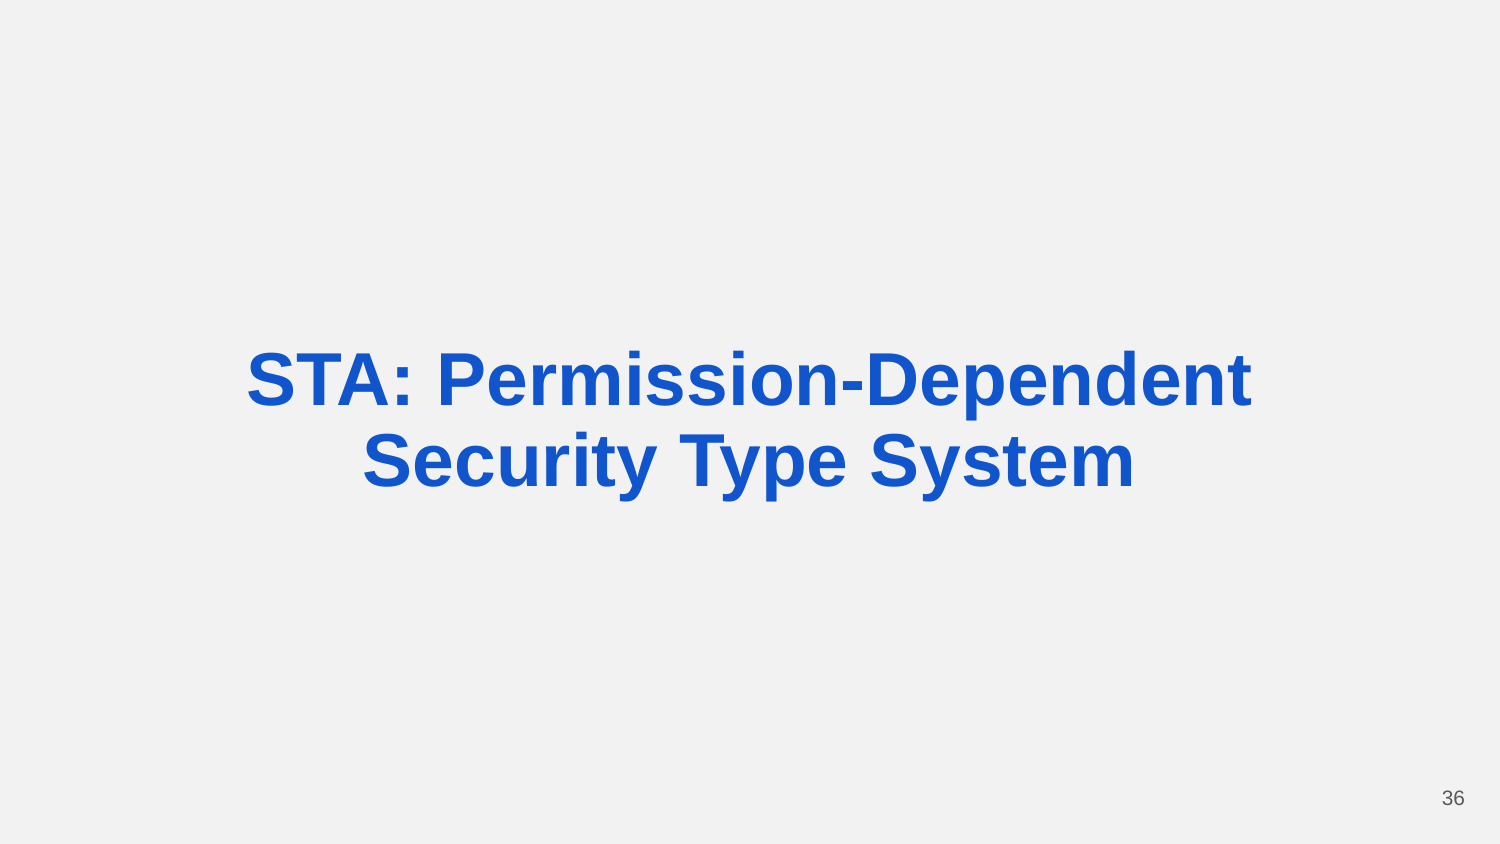

# STA: Permission-Dependent
Security Type System
36